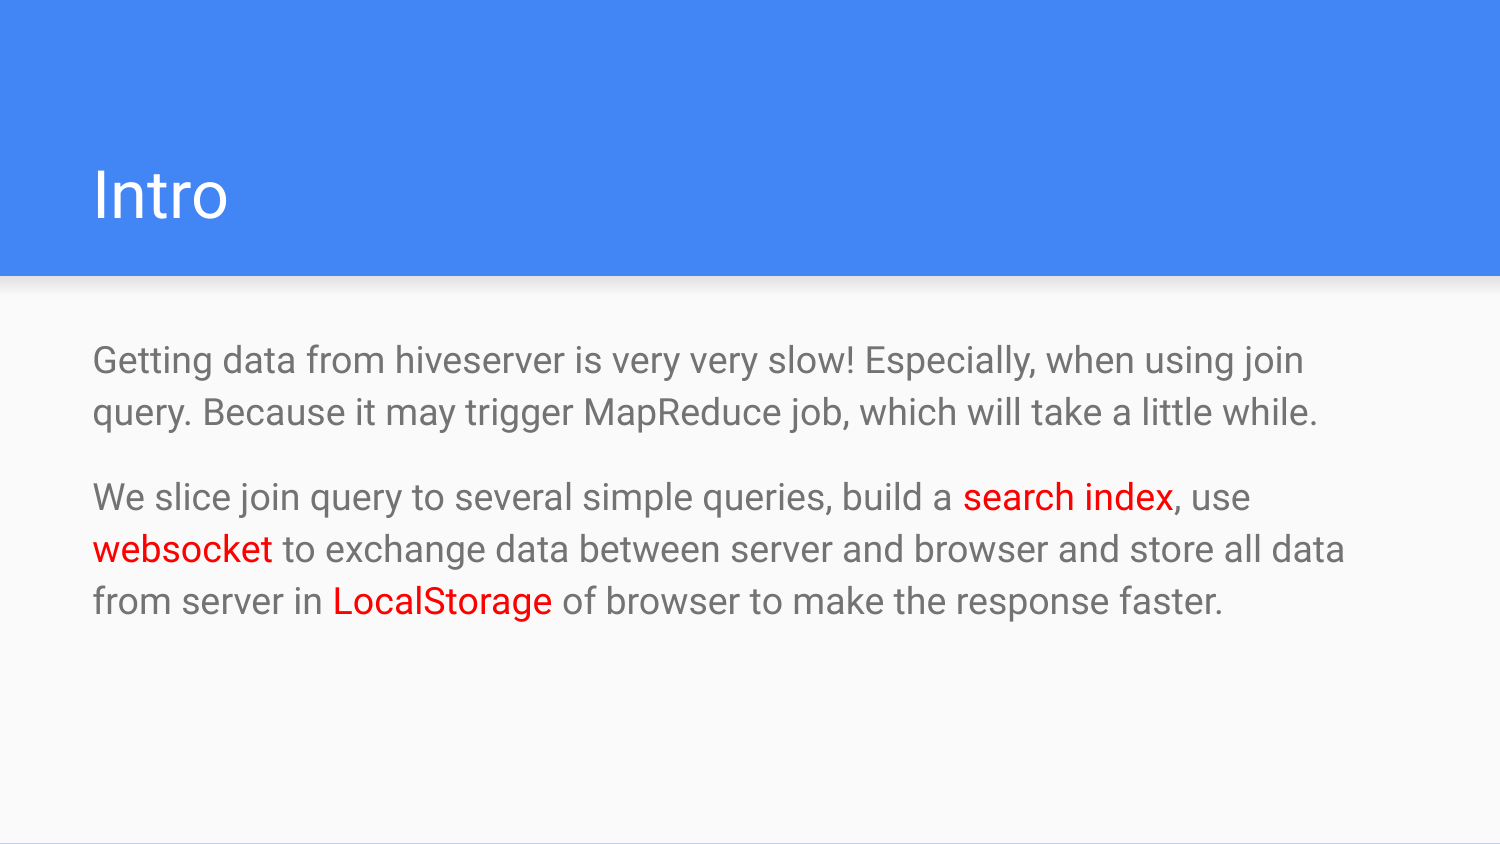

# Intro
Getting data from hiveserver is very very slow! Especially, when using join query. Because it may trigger MapReduce job, which will take a little while.
We slice join query to several simple queries, build a search index, use websocket to exchange data between server and browser and store all data from server in LocalStorage of browser to make the response faster.